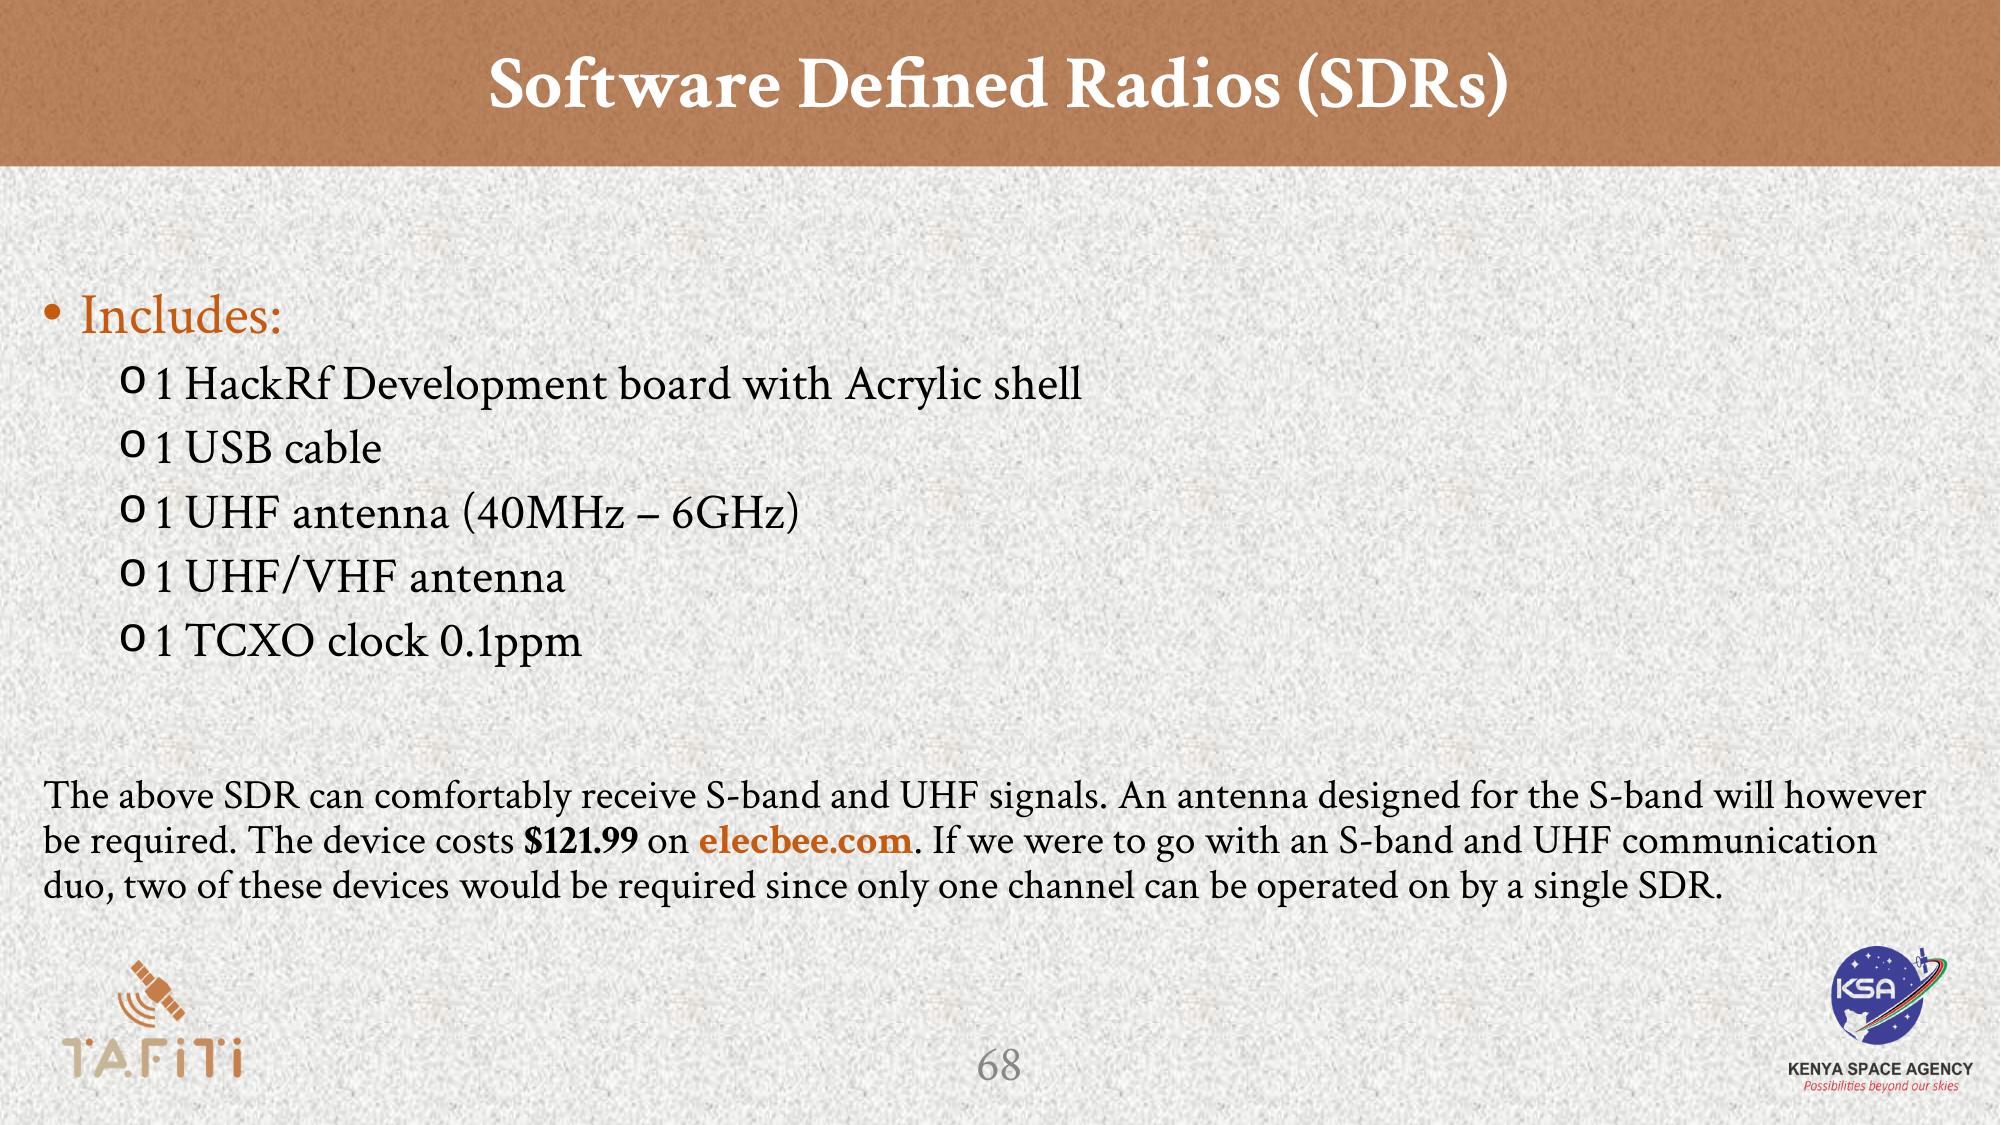

# Software Defined Radios (SDRs)
Includes:
1 HackRf Development board with Acrylic shell
1 USB cable
1 UHF antenna (40MHz – 6GHz)
1 UHF/VHF antenna
1 TCXO clock 0.1ppm

The above SDR can comfortably receive S-band and UHF signals. An antenna designed for the S-band will however be required. The device costs $121.99 on elecbee.com. If we were to go with an S-band and UHF communication duo, two of these devices would be required since only one channel can be operated on by a single SDR.

68